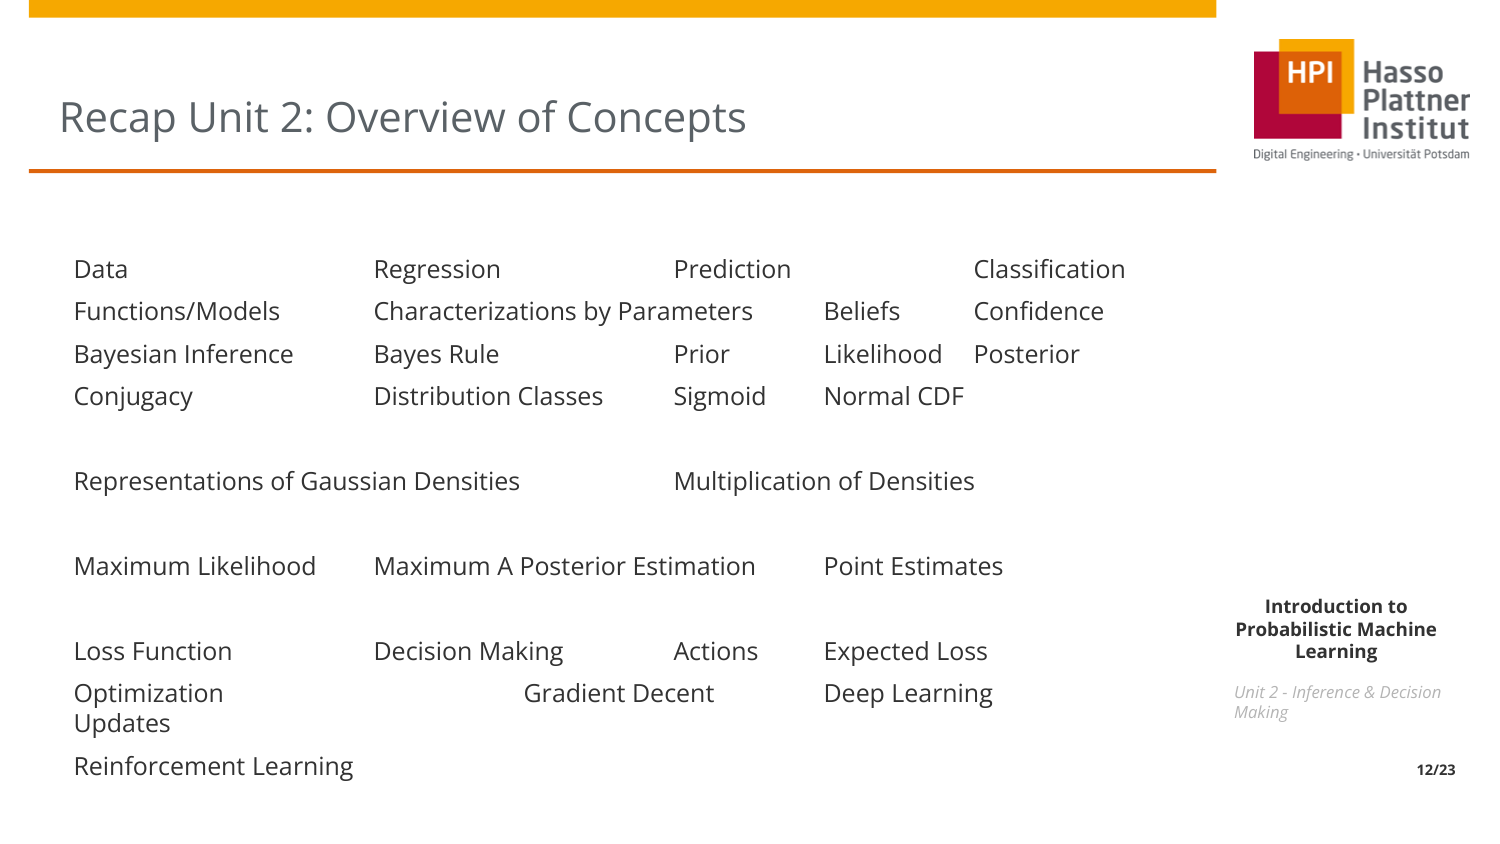

# Recap Unit 2: Overview of Concepts

Data		Regression		Prediction		Classification
Functions/Models	Characterizations by Parameters	Beliefs	Confidence
Bayesian Inference	Bayes Rule		Prior	Likelihood	Posterior
Conjugacy		Distribution Classes	Sigmoid	Normal CDF

Representations of Gaussian Densities		Multiplication of Densities

Maximum Likelihood	Maximum A Posterior Estimation	Point Estimates

Loss Function	Decision Making	Actions	Expected Loss
Optimization		Gradient Decent	Deep Learning	Updates
Reinforcement Learning